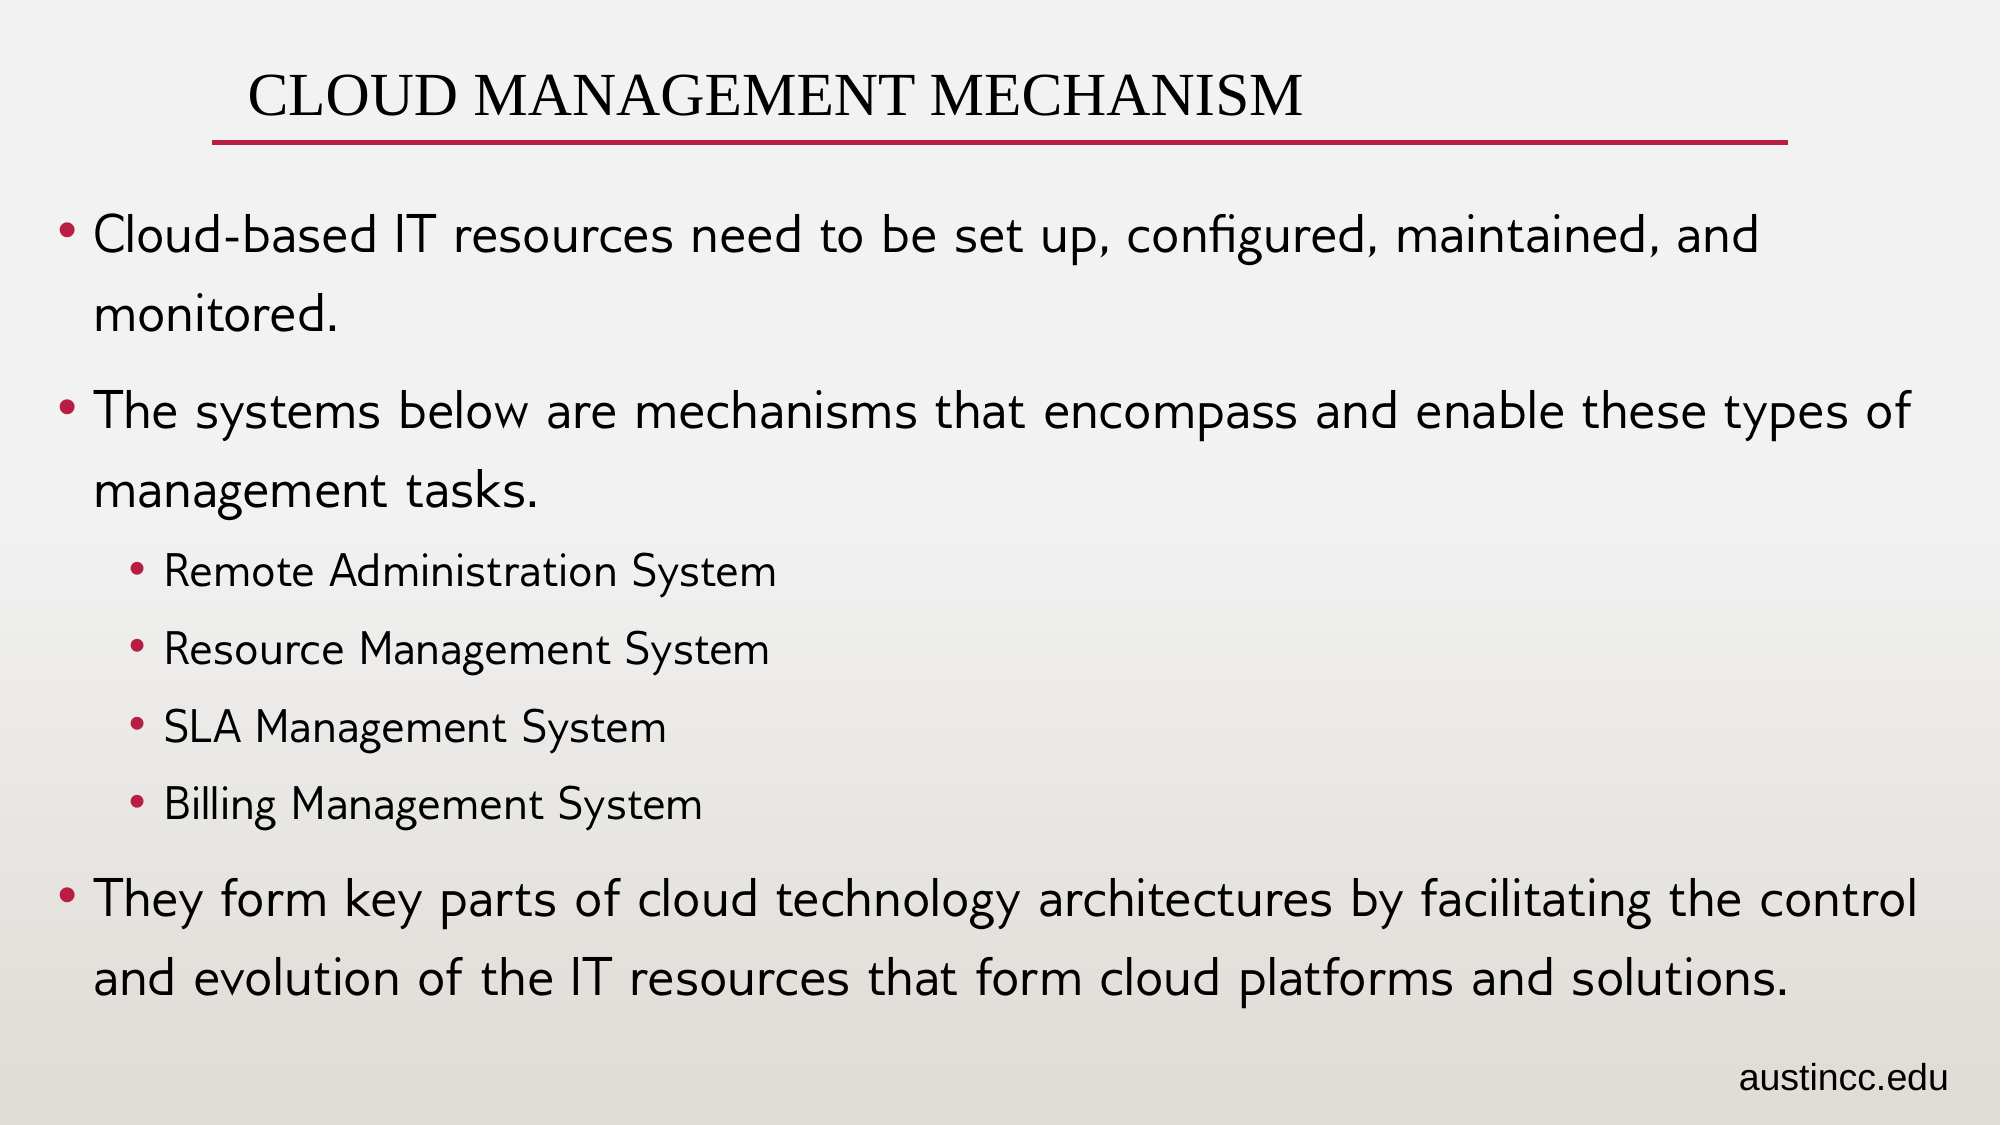

# Cloud Management Mechanism
Cloud-based IT resources need to be set up, configured, maintained, and monitored.
The systems below are mechanisms that encompass and enable these types of management tasks.
Remote Administration System
Resource Management System
SLA Management System
Billing Management System
They form key parts of cloud technology architectures by facilitating the control and evolution of the IT resources that form cloud platforms and solutions.